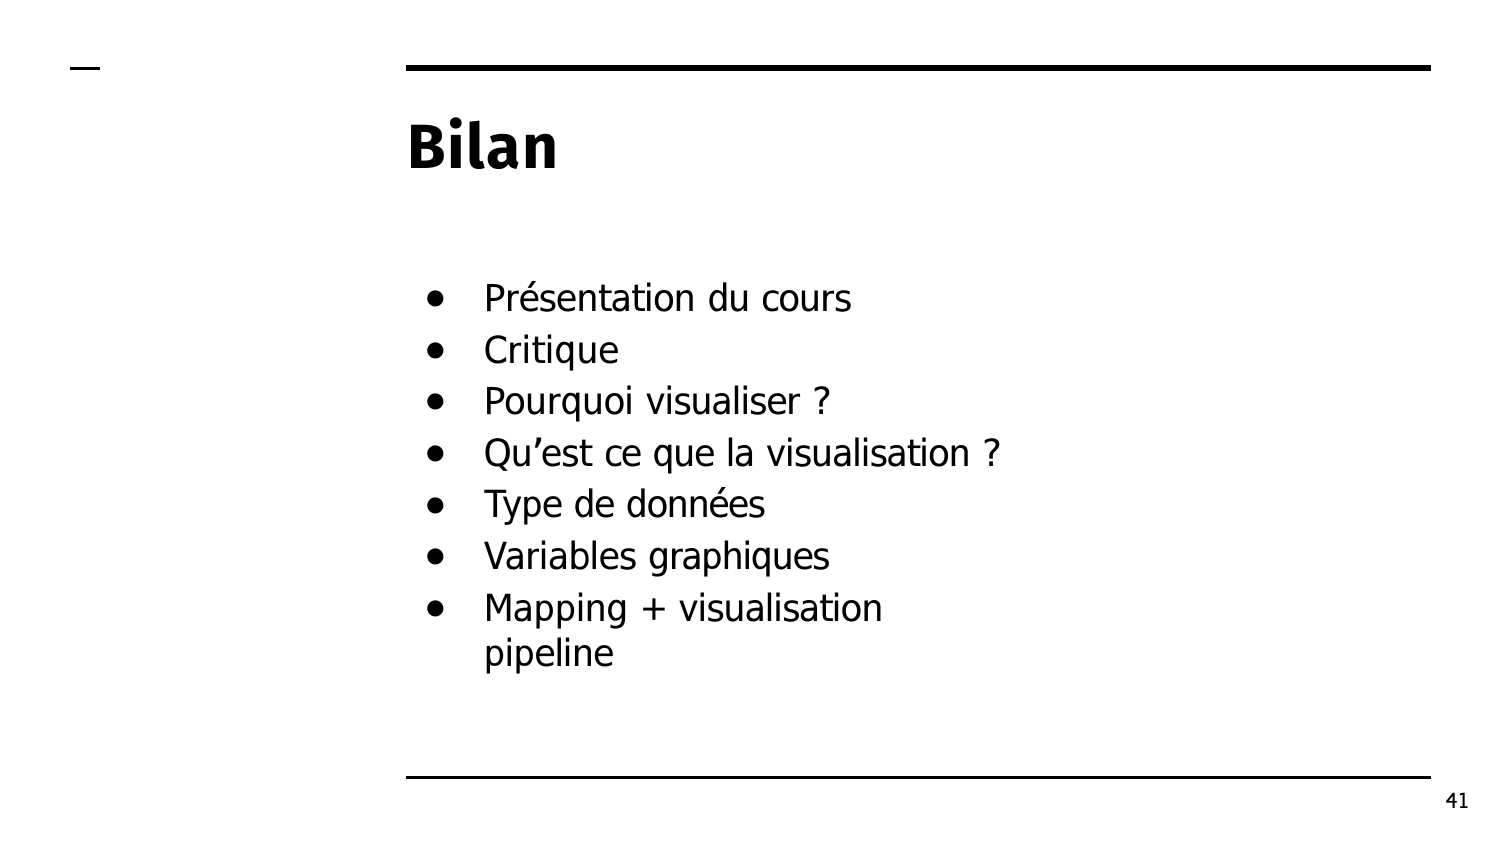

# Bilan
Présentation du cours
Critique
Pourquoi visualiser ?
Qu’est ce que la visualisation ?
Type de données
Variables graphiques
Mapping + visualisation pipeline
41